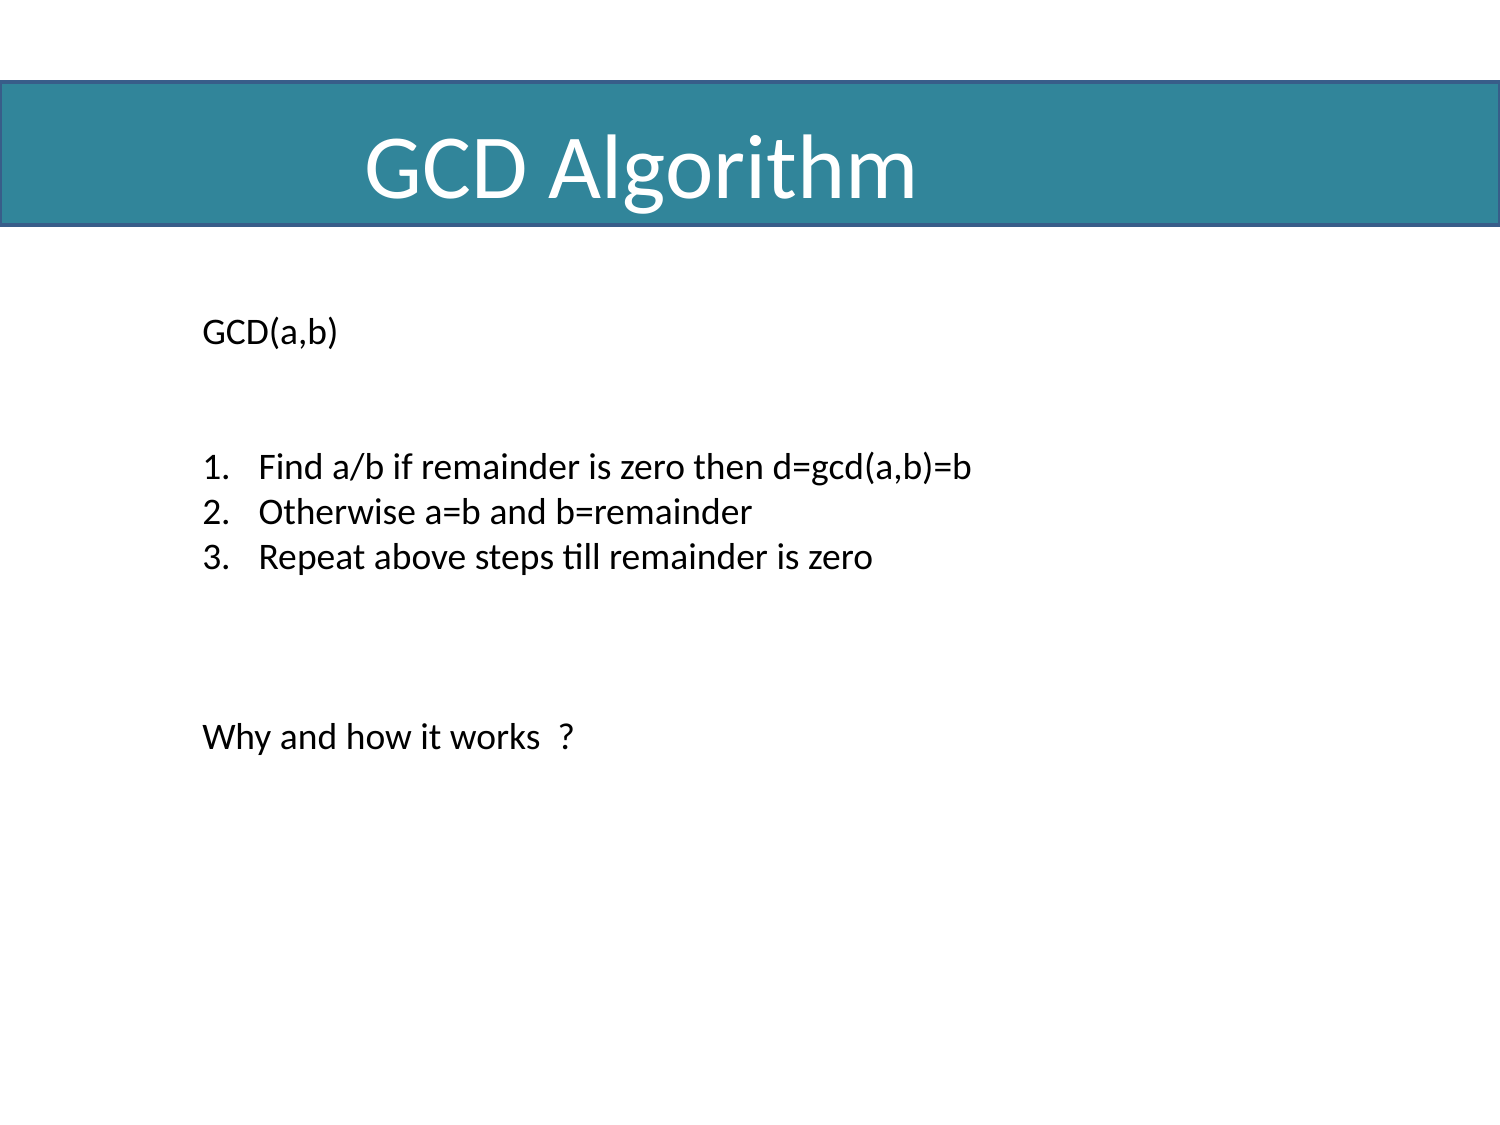

GCD Algorithm   E
GCD(a,b)

Find a/b if remainder is zero then d=gcd(a,b)=b
Otherwise a=b and b=remainder
Repeat above steps till remainder is zero

Why and how it works  ?